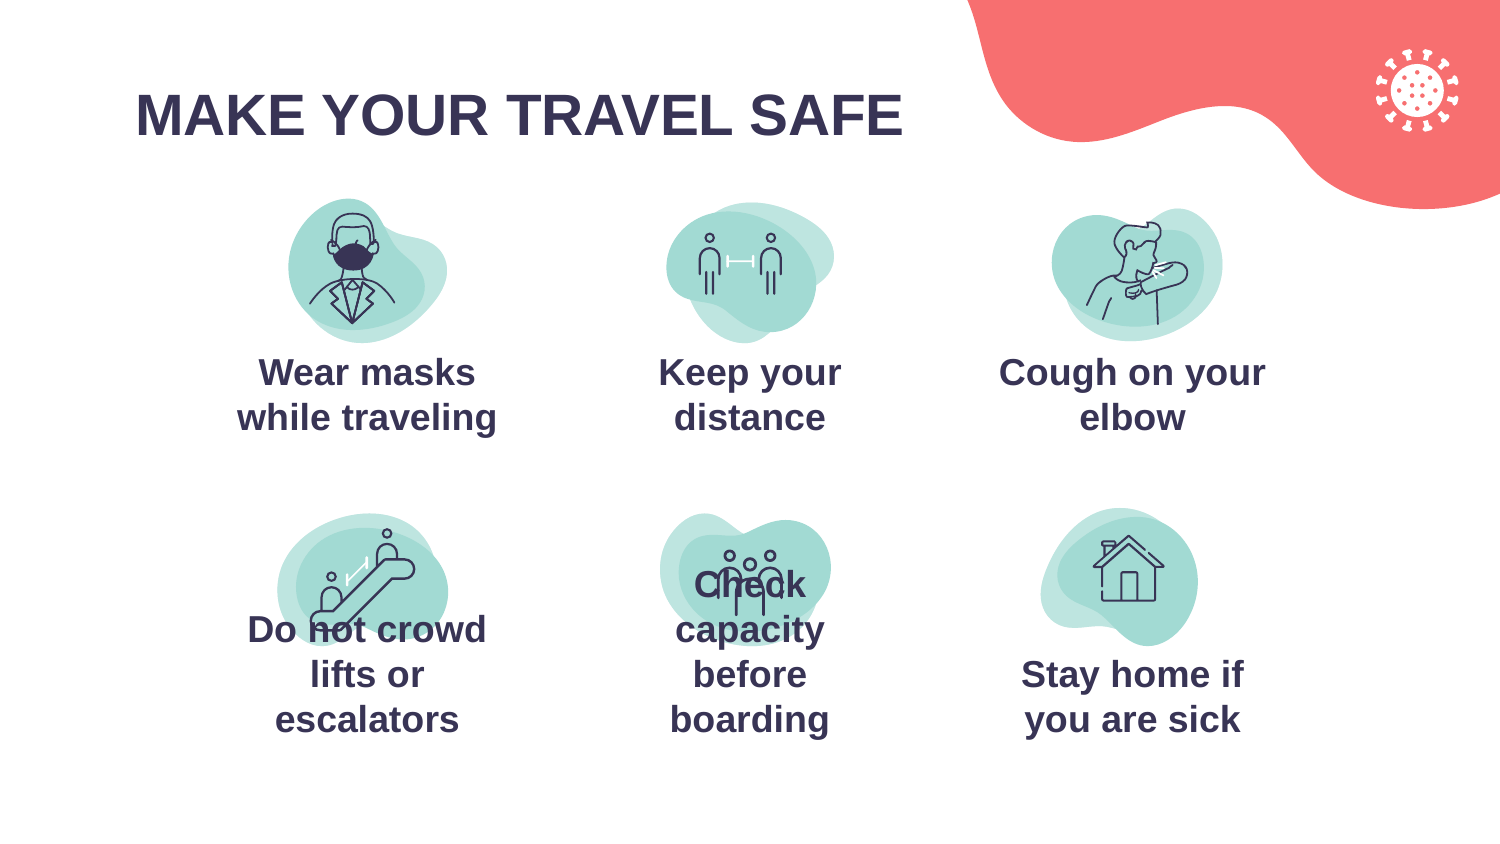

MAKE YOUR TRAVEL SAFE

# Wear masks while traveling
Keep your distance
Cough on your elbow

Do not crowd lifts or escalators
Check capacity before boarding
Stay home if you are sick